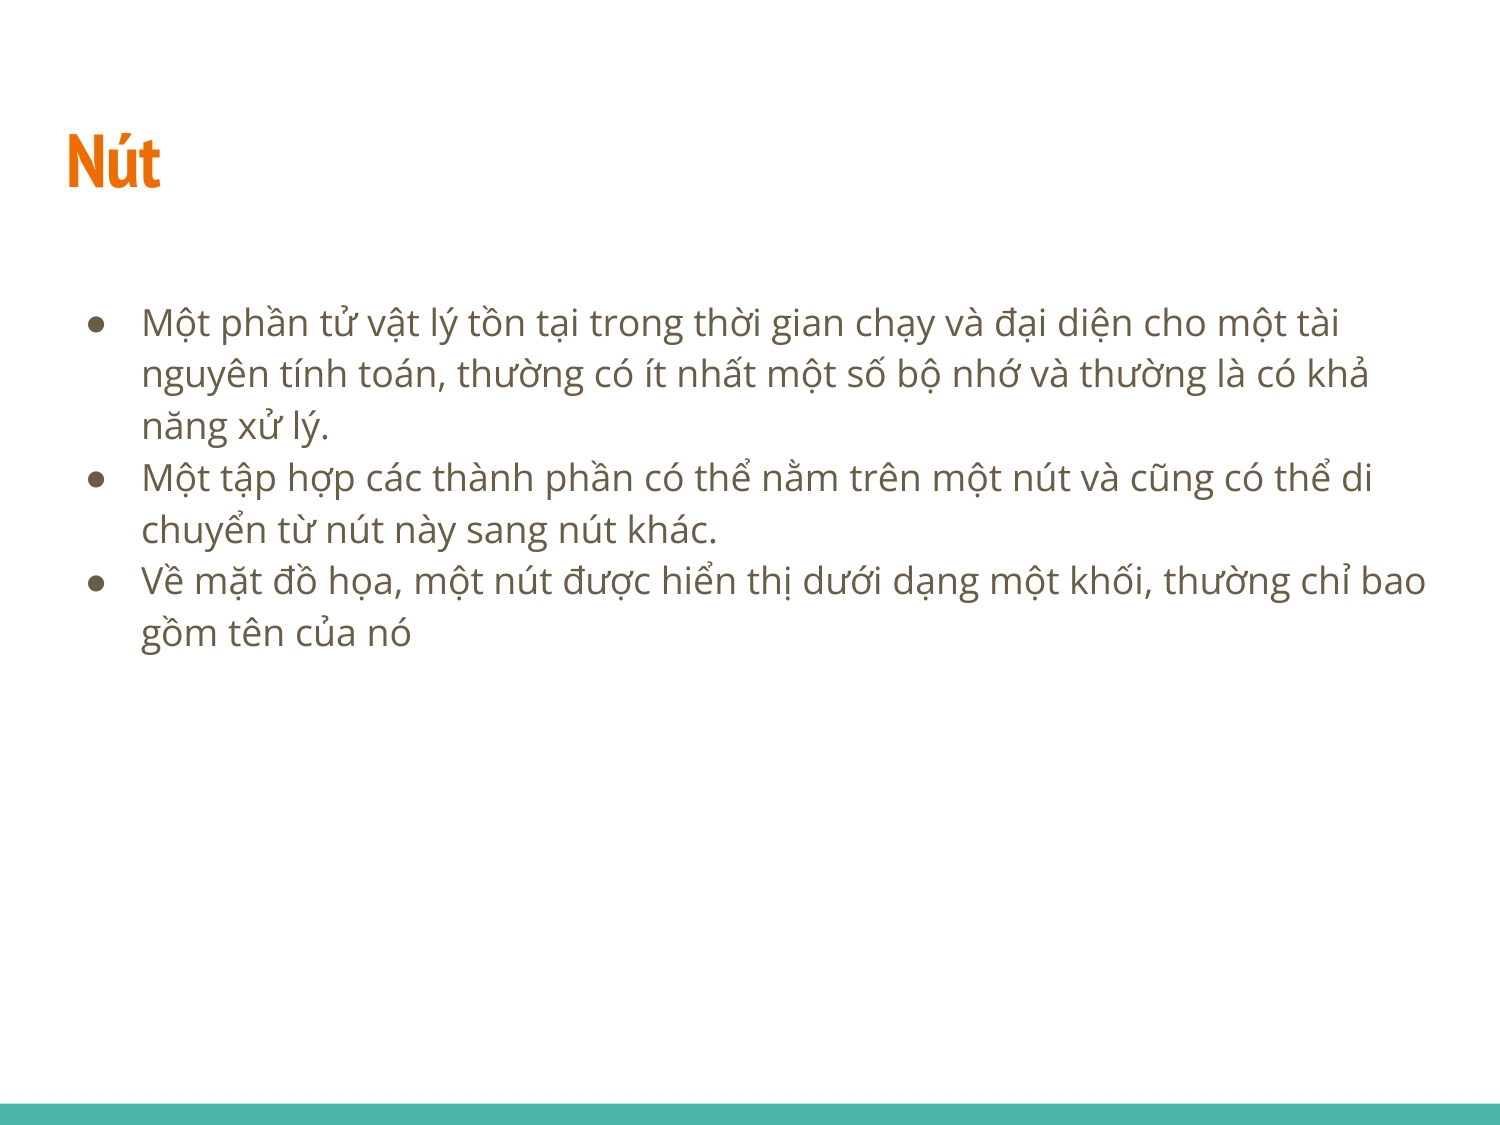

# Nút
Một phần tử vật lý tồn tại trong thời gian chạy và đại diện cho một tài nguyên tính toán, thường có ít nhất một số bộ nhớ và thường là có khả năng xử lý.
Một tập hợp các thành phần có thể nằm trên một nút và cũng có thể di chuyển từ nút này sang nút khác.
Về mặt đồ họa, một nút được hiển thị dưới dạng một khối, thường chỉ bao gồm tên của nó